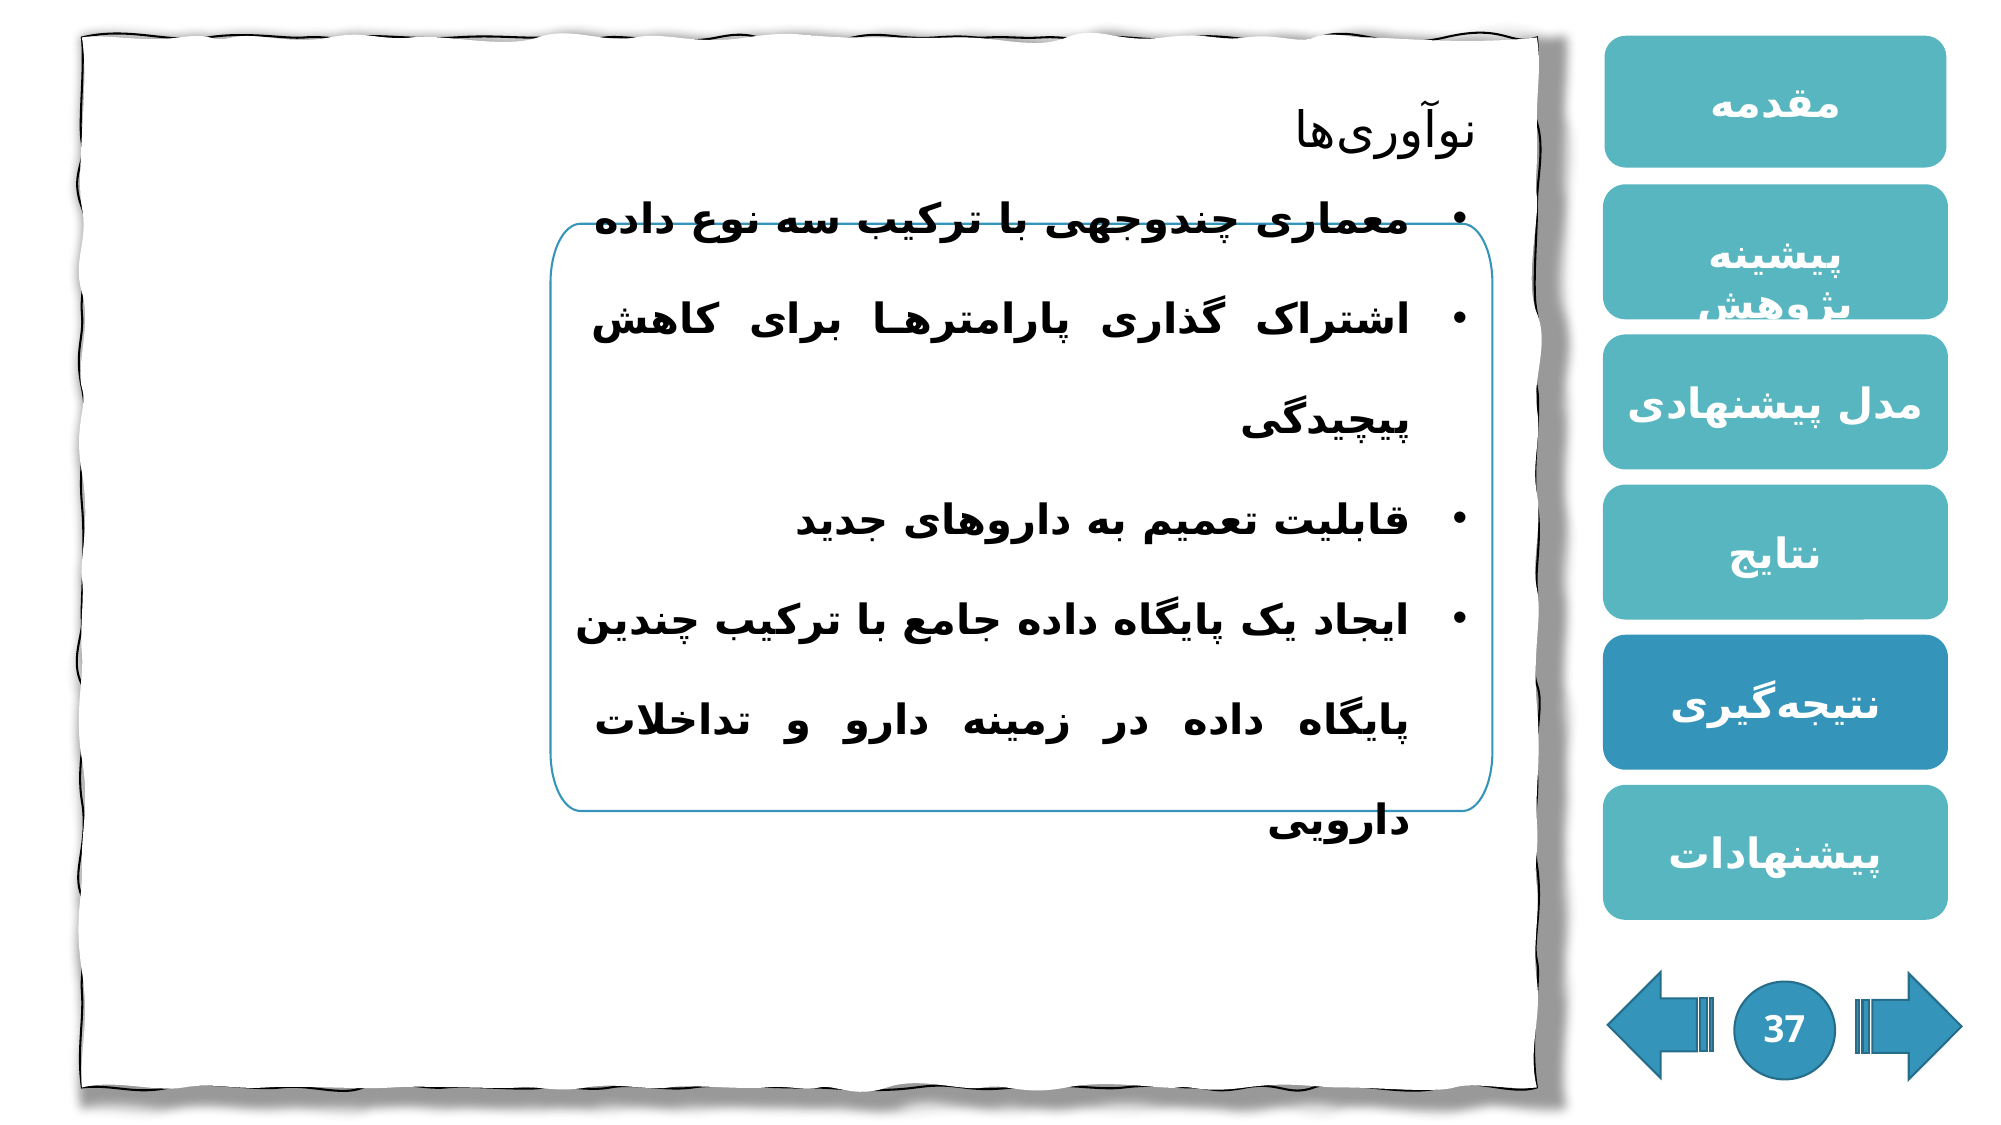

# نوآوری‌ها
معماری چندوجهی با ترکیب سه نوع داده
اشتراک گذاری پارامترها برای کاهش پیچیدگی
قابلیت تعمیم به داروهای جدید
ایجاد یک پایگاه داده جامع با ترکیب چندین پایگاه داده در زمینه دارو و تداخلات دارویی

37